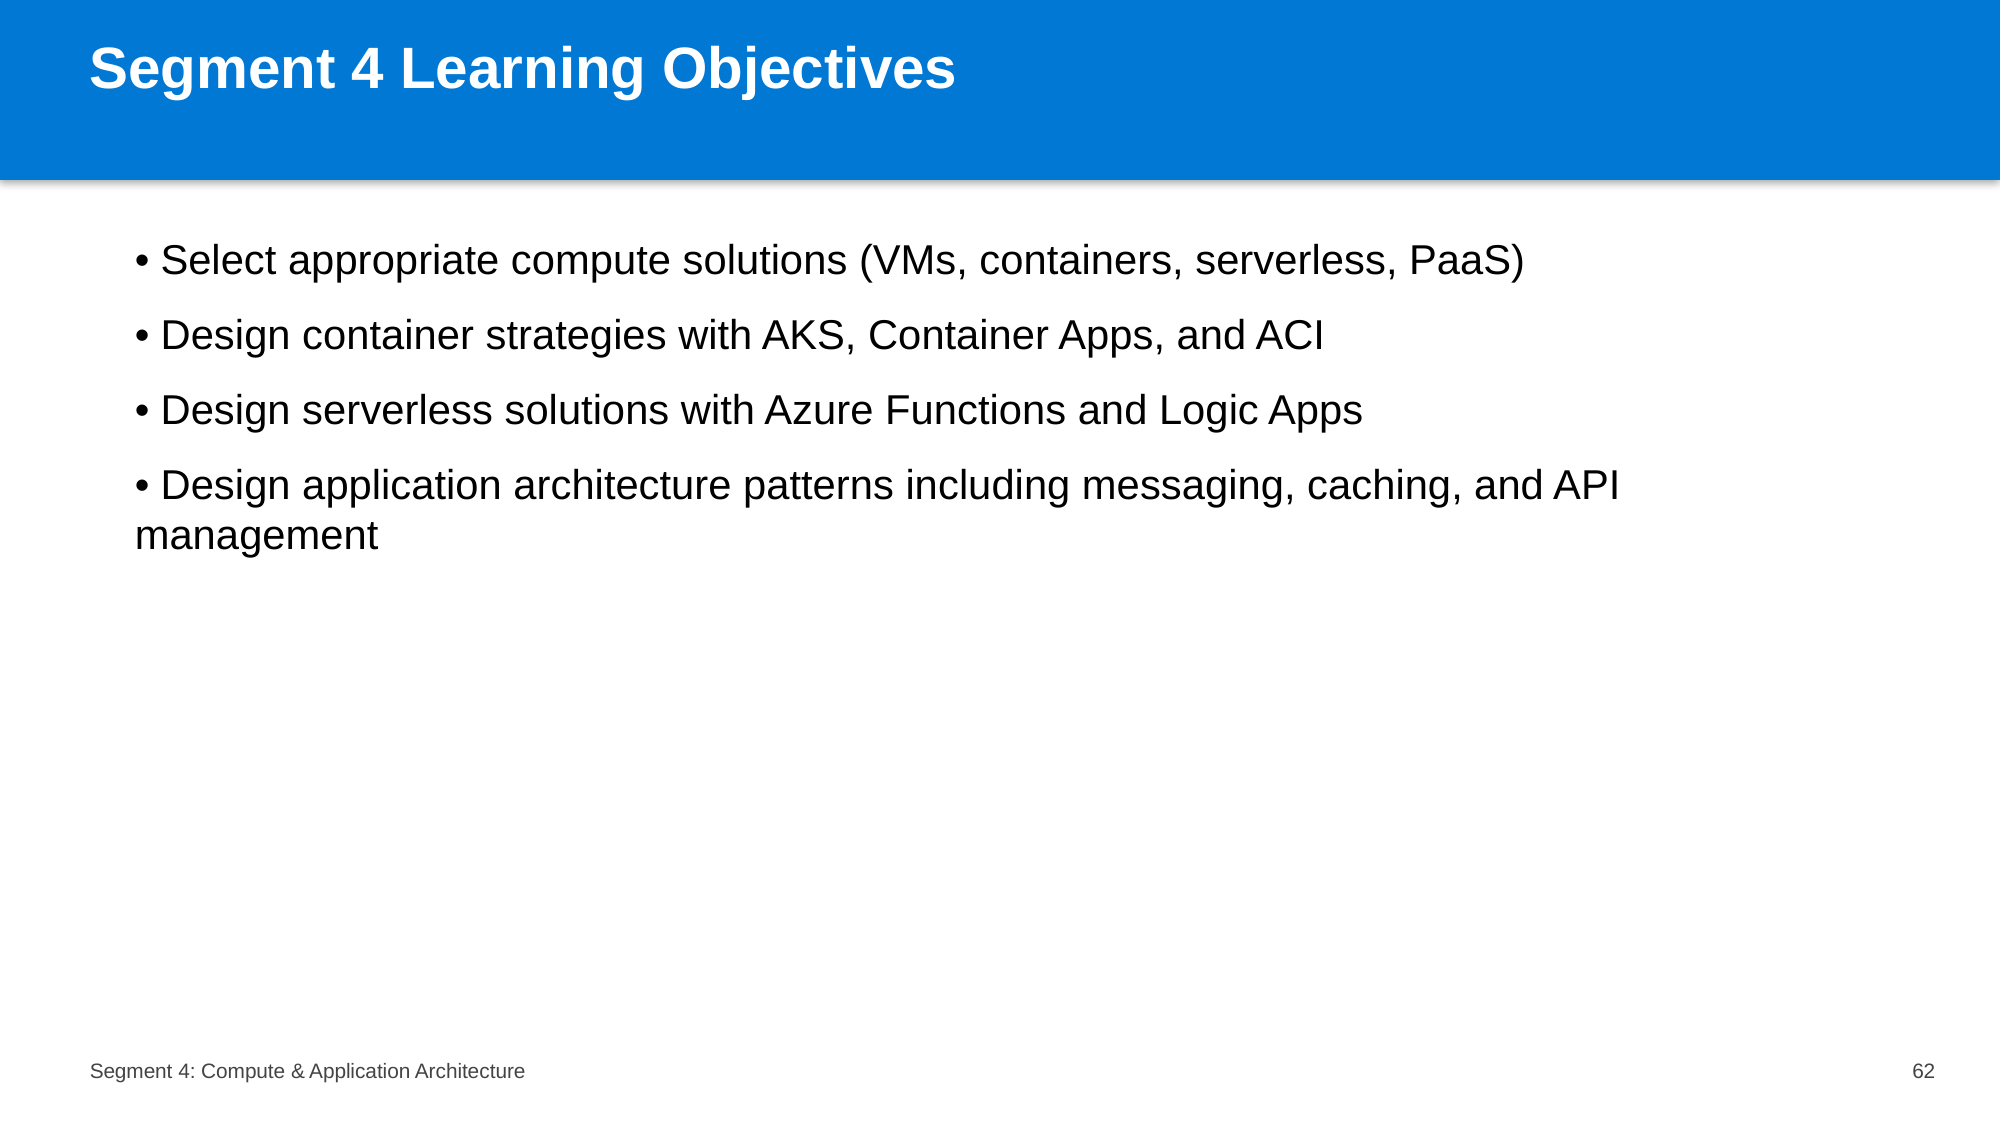

Segment 4 Learning Objectives
• Select appropriate compute solutions (VMs, containers, serverless, PaaS)
• Design container strategies with AKS, Container Apps, and ACI
• Design serverless solutions with Azure Functions and Logic Apps
• Design application architecture patterns including messaging, caching, and API management
Segment 4: Compute & Application Architecture
62